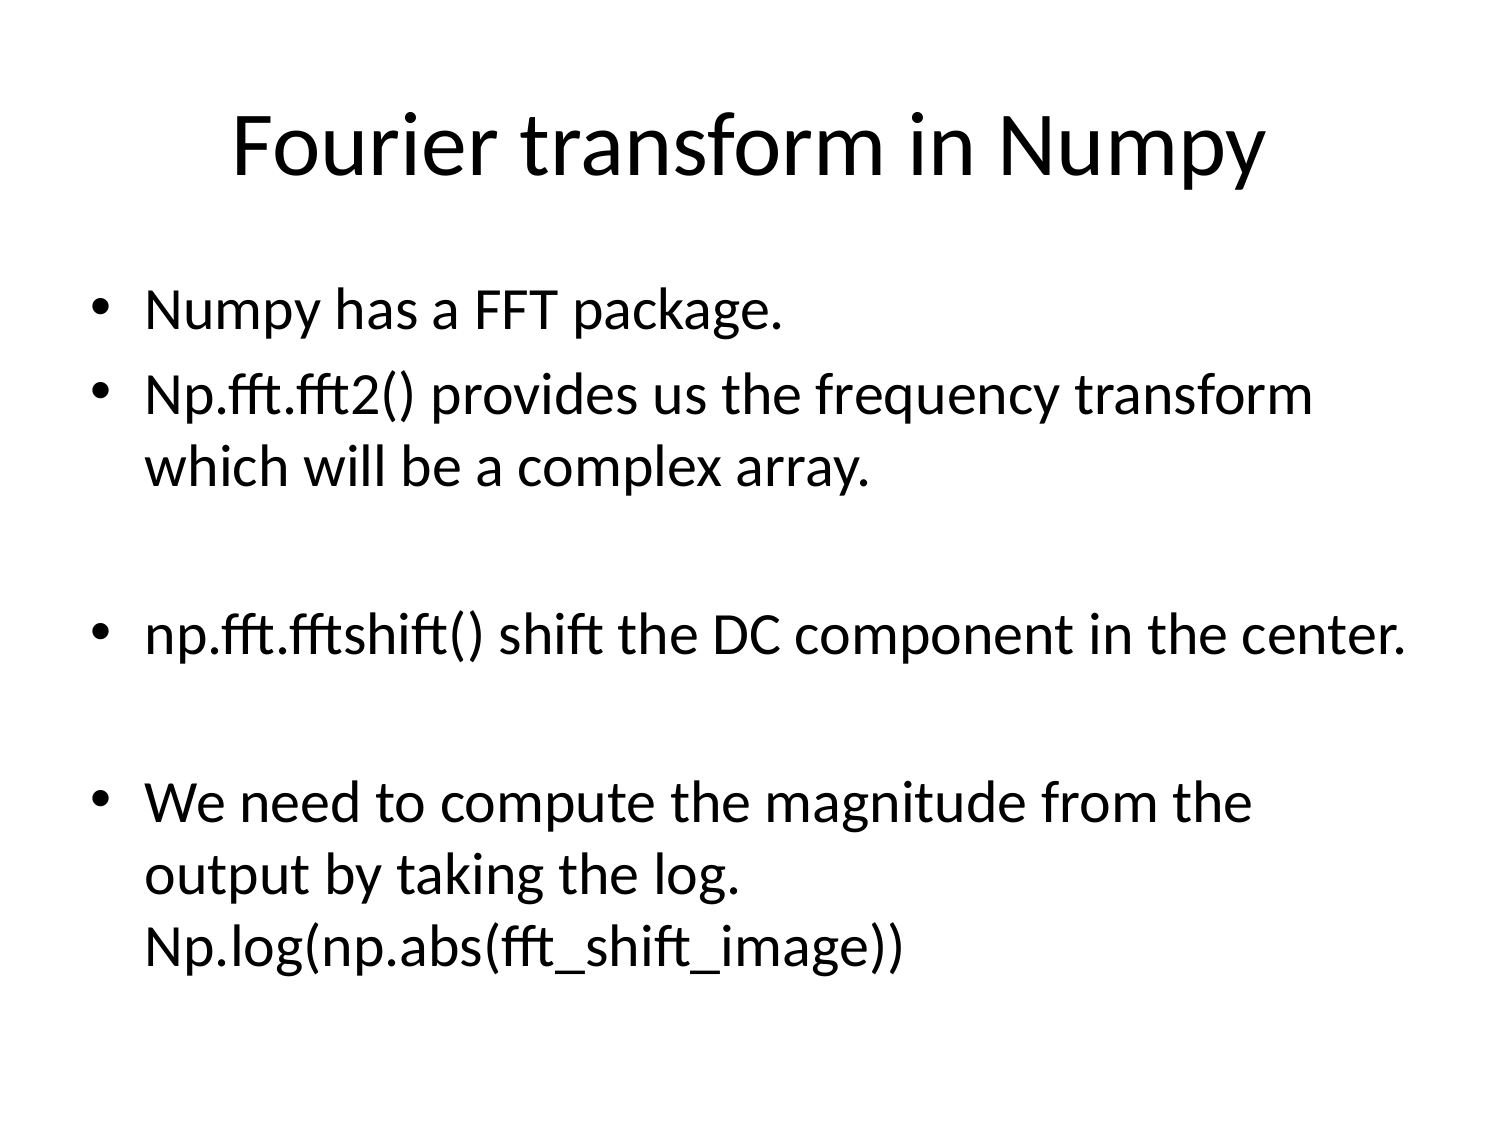

# Fourier transform in Numpy
Numpy has a FFT package.
Np.fft.fft2() provides us the frequency transform which will be a complex array.

np.fft.fftshift() shift the DC component in the center.

We need to compute the magnitude from the output by taking the log. Np.log(np.abs(fft_shift_image))